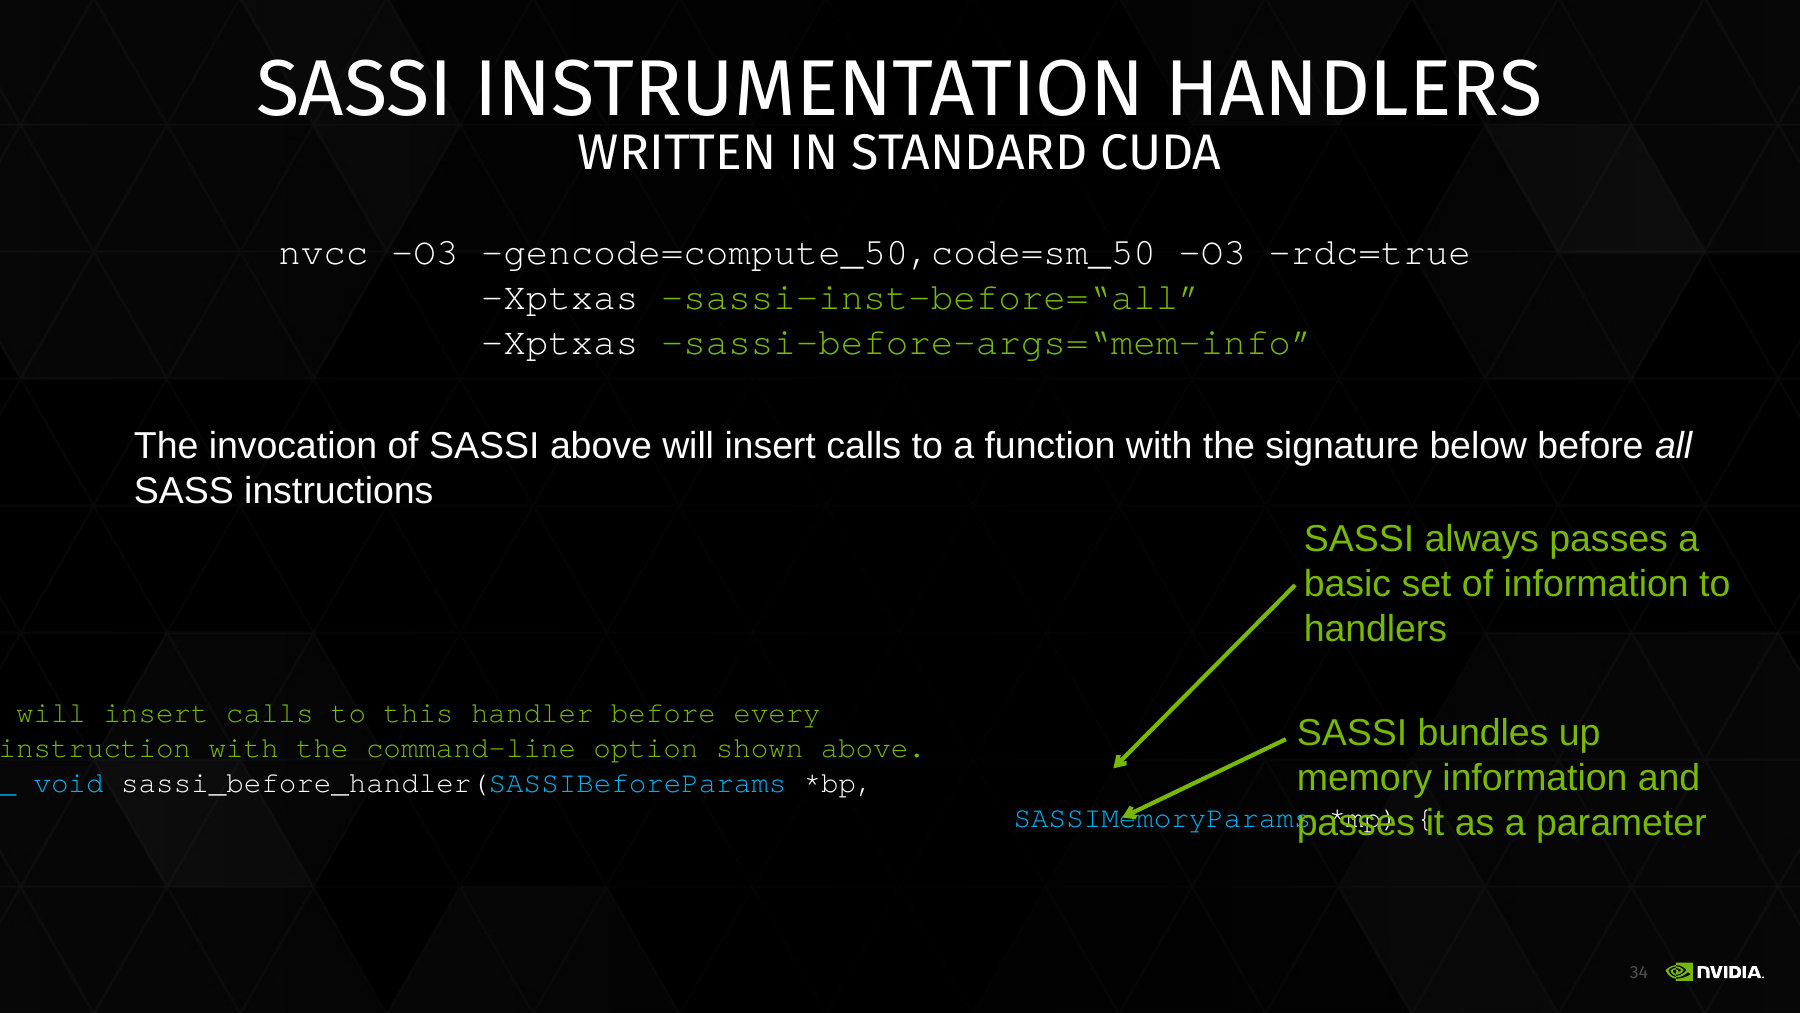

# SASSI instrumentation handlers Written in standard CUDA
nvcc –O3 -gencode=compute_50,code=sm_50 -O3 –rdc=true
         -Xptxas –sassi-inst-before=“all”
         -Xptxas –sassi-before-args=“mem-info”
The invocation of SASSI above will insert calls to a function with the signature below before all SASS instructions
SASSI always passes a basic set of information to handlers

/// SASSI will insert calls to this handler before every
/// SASS instruction with the command-line option shown above.
__device__ void sassi_before_handler(SASSIBeforeParams *bp,
  							       SASSIMemoryParams *mp) {
}
SASSI bundles up memory information and passes it as a parameter